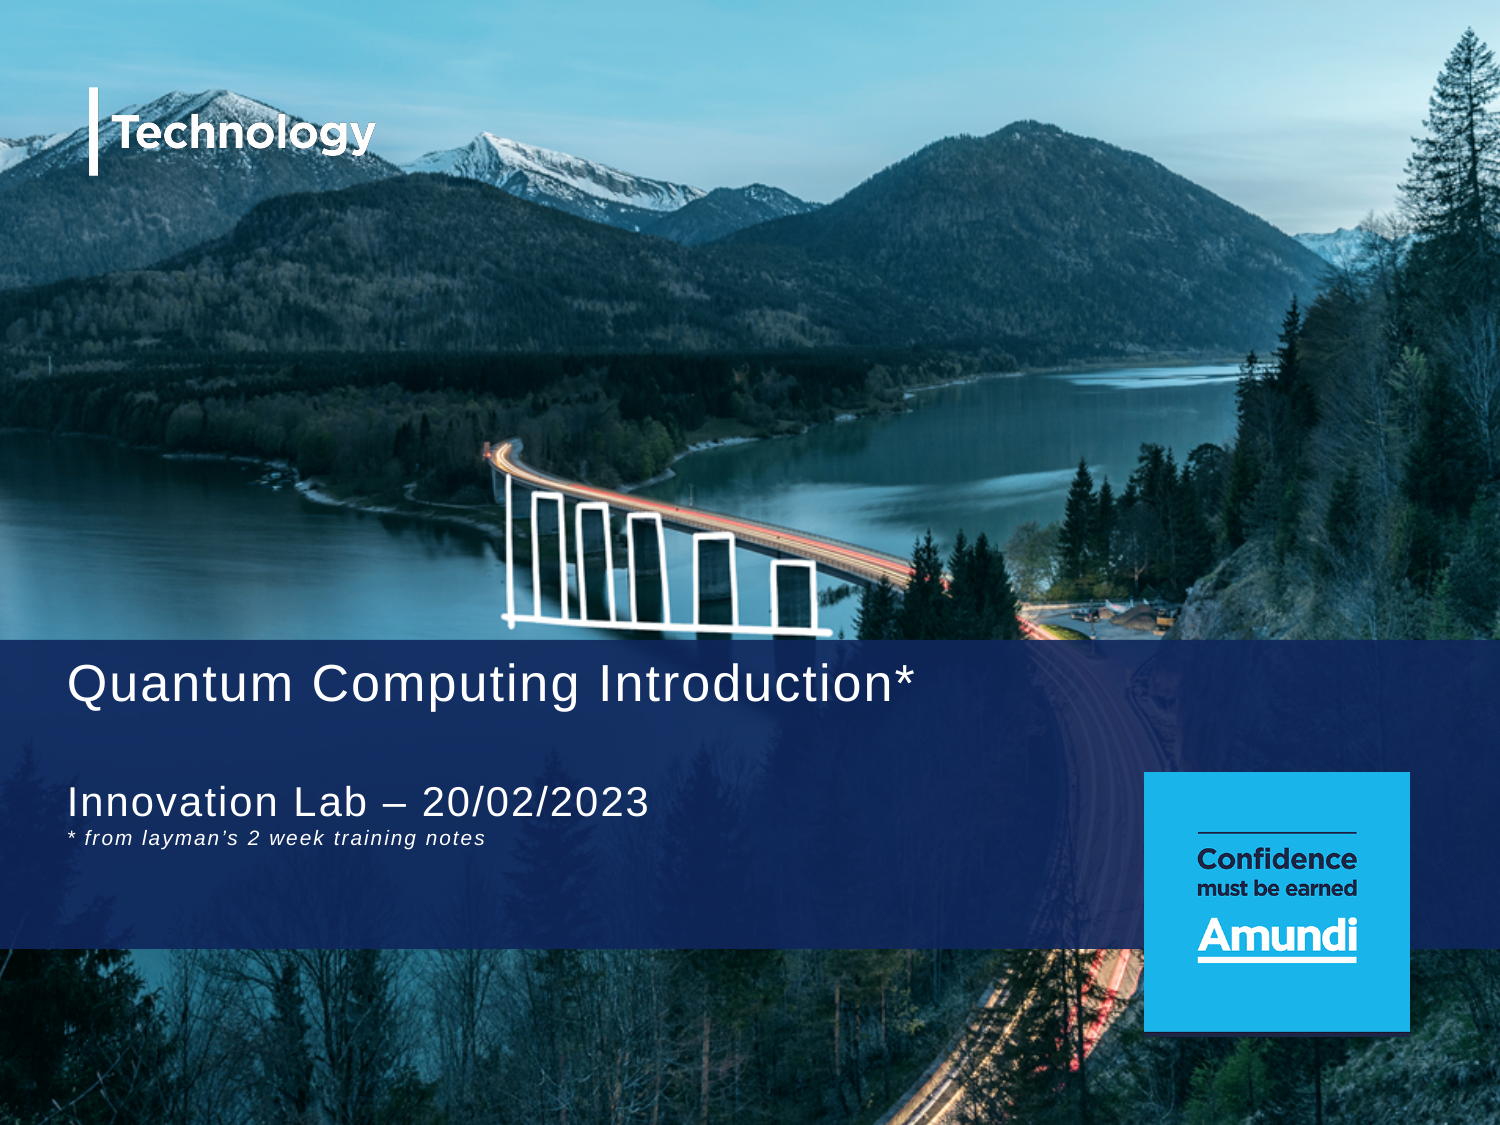

# Quantum Computing Introduction* Innovation Lab – 20/02/2023 * from layman’s 2 week training notes